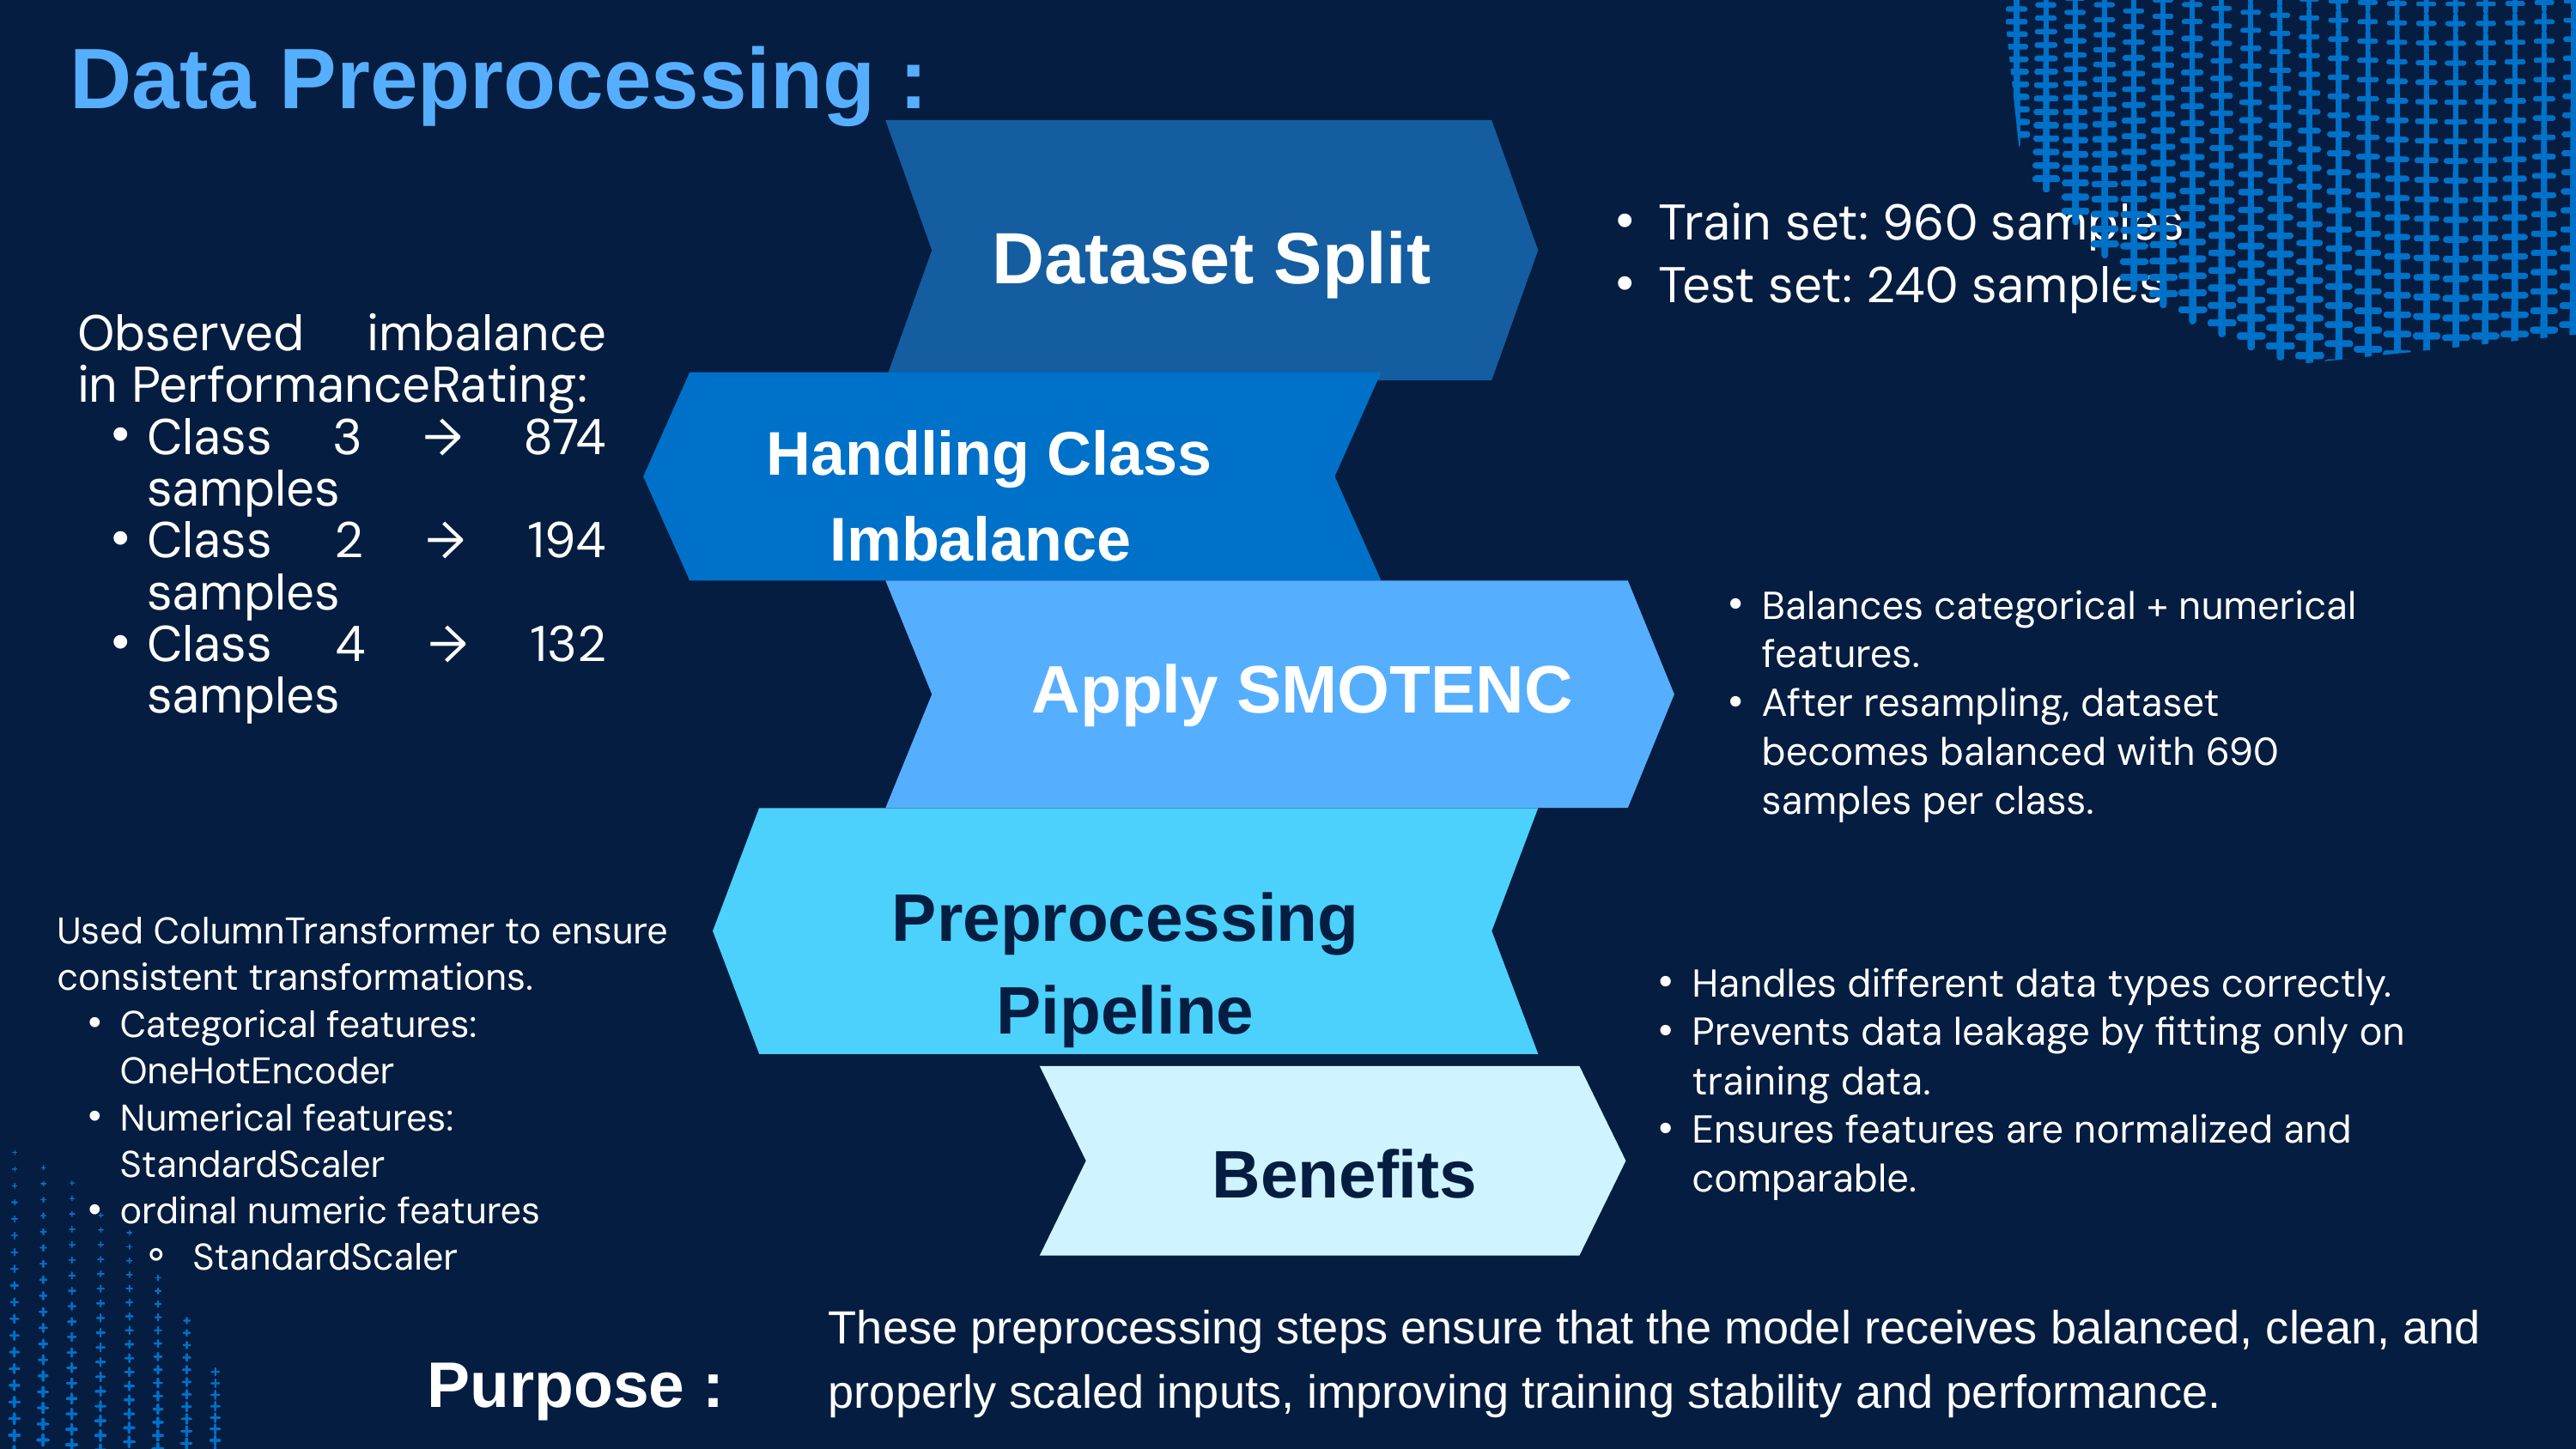

Data Preprocessing :

Train set: 960 samples
Test set: 240 samples

Dataset Split
Observed imbalance in PerformanceRating:
Class 3 → 874 samples
Class 2 → 194 samples
Class 4 → 132 samples

 Handling Class Imbalance
Balances categorical + numerical features.
After resampling, dataset becomes balanced with 690 samples per class.

Apply SMOTENC

Preprocessing Pipeline
Used ColumnTransformer to ensure consistent transformations.
Categorical features: OneHotEncoder
Numerical features: StandardScaler
ordinal numeric features
 StandardScaler

Handles different data types correctly.
Prevents data leakage by fitting only on training data.
Ensures features are normalized and comparable.

Benefits
These preprocessing steps ensure that the model receives balanced, clean, and properly scaled inputs, improving training stability and performance.
Purpose :